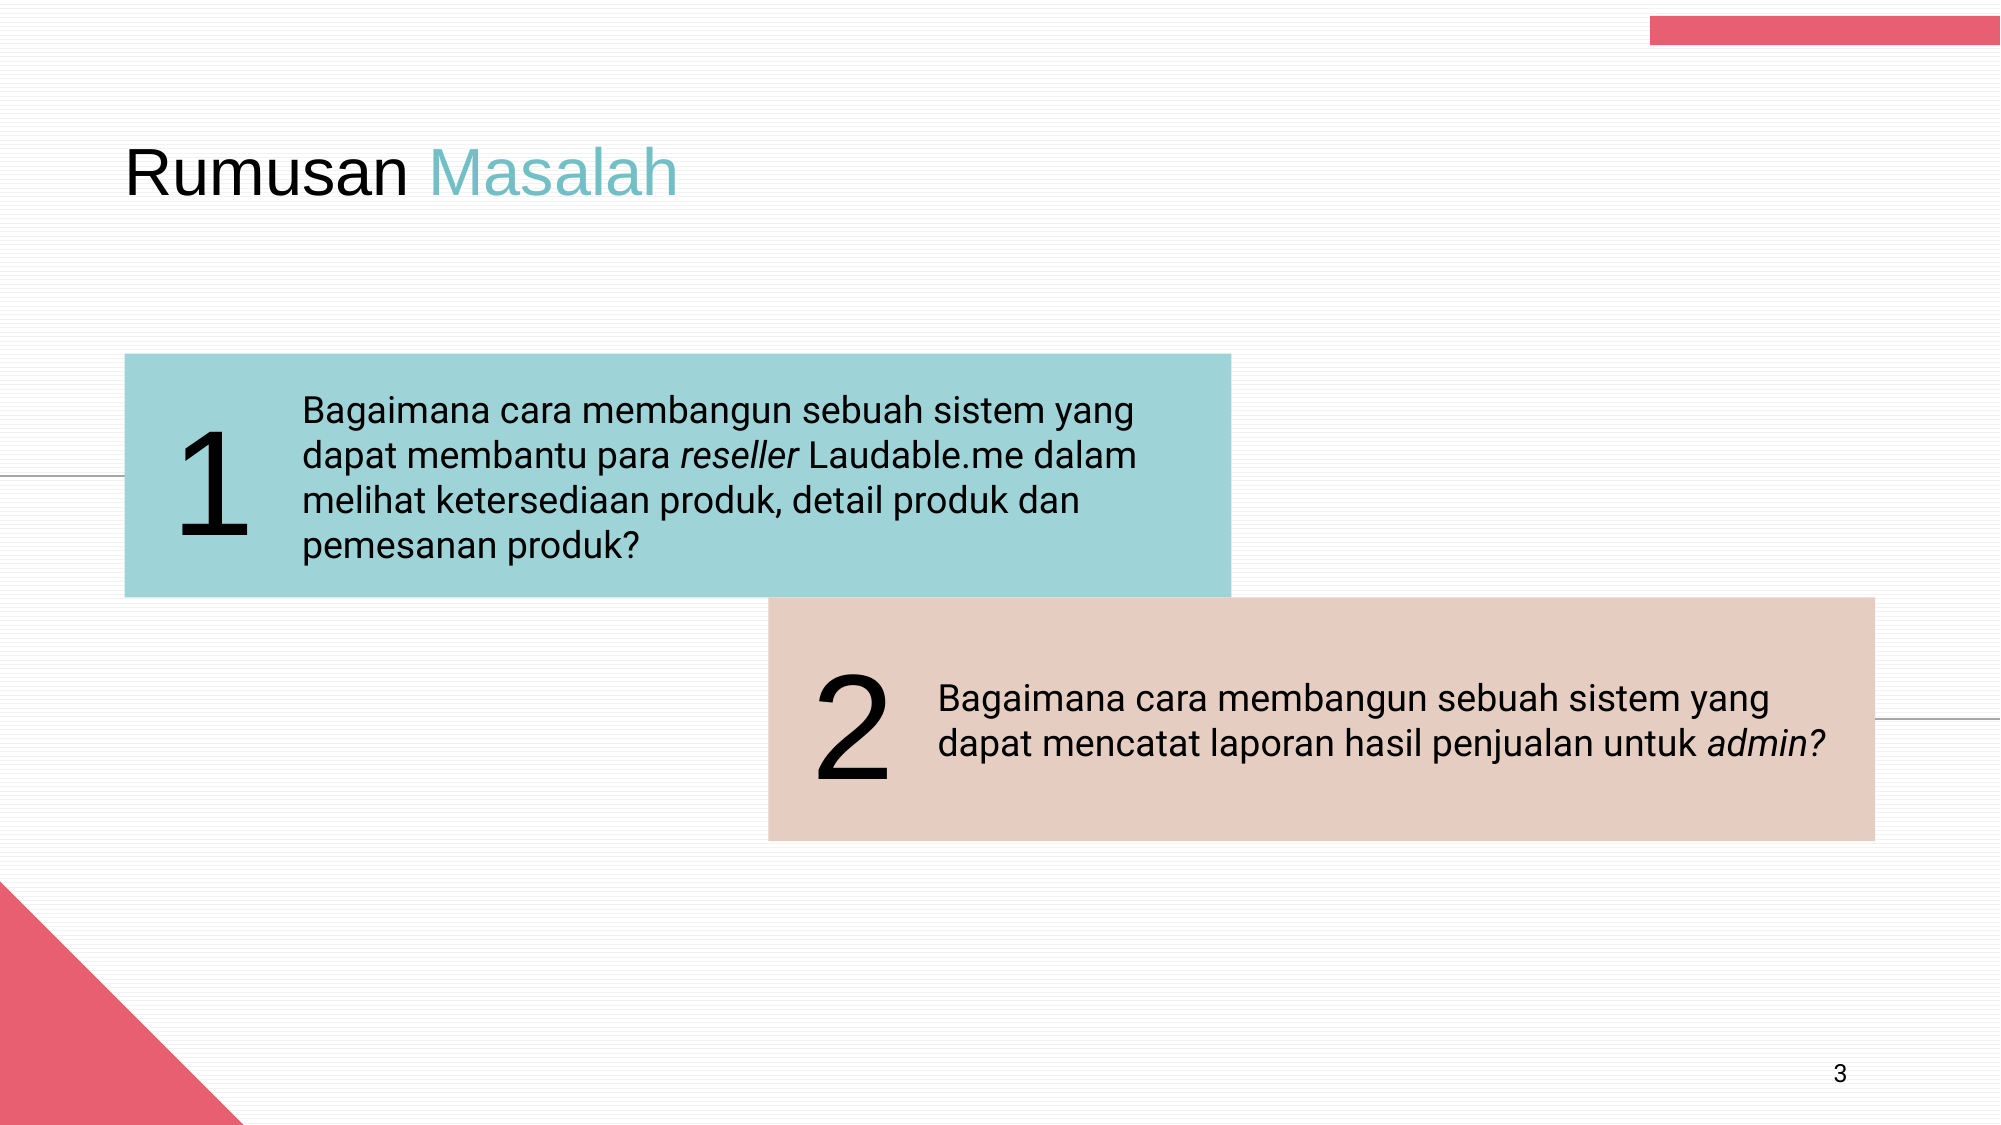

Rumusan Masalah

Bagaimana cara membangun sebuah sistem yang dapat membantu para reseller Laudable.me dalam melihat ketersediaan produk, detail produk dan pemesanan produk?
1

2
Bagaimana cara membangun sebuah sistem yang dapat mencatat laporan hasil penjualan untuk admin?

3